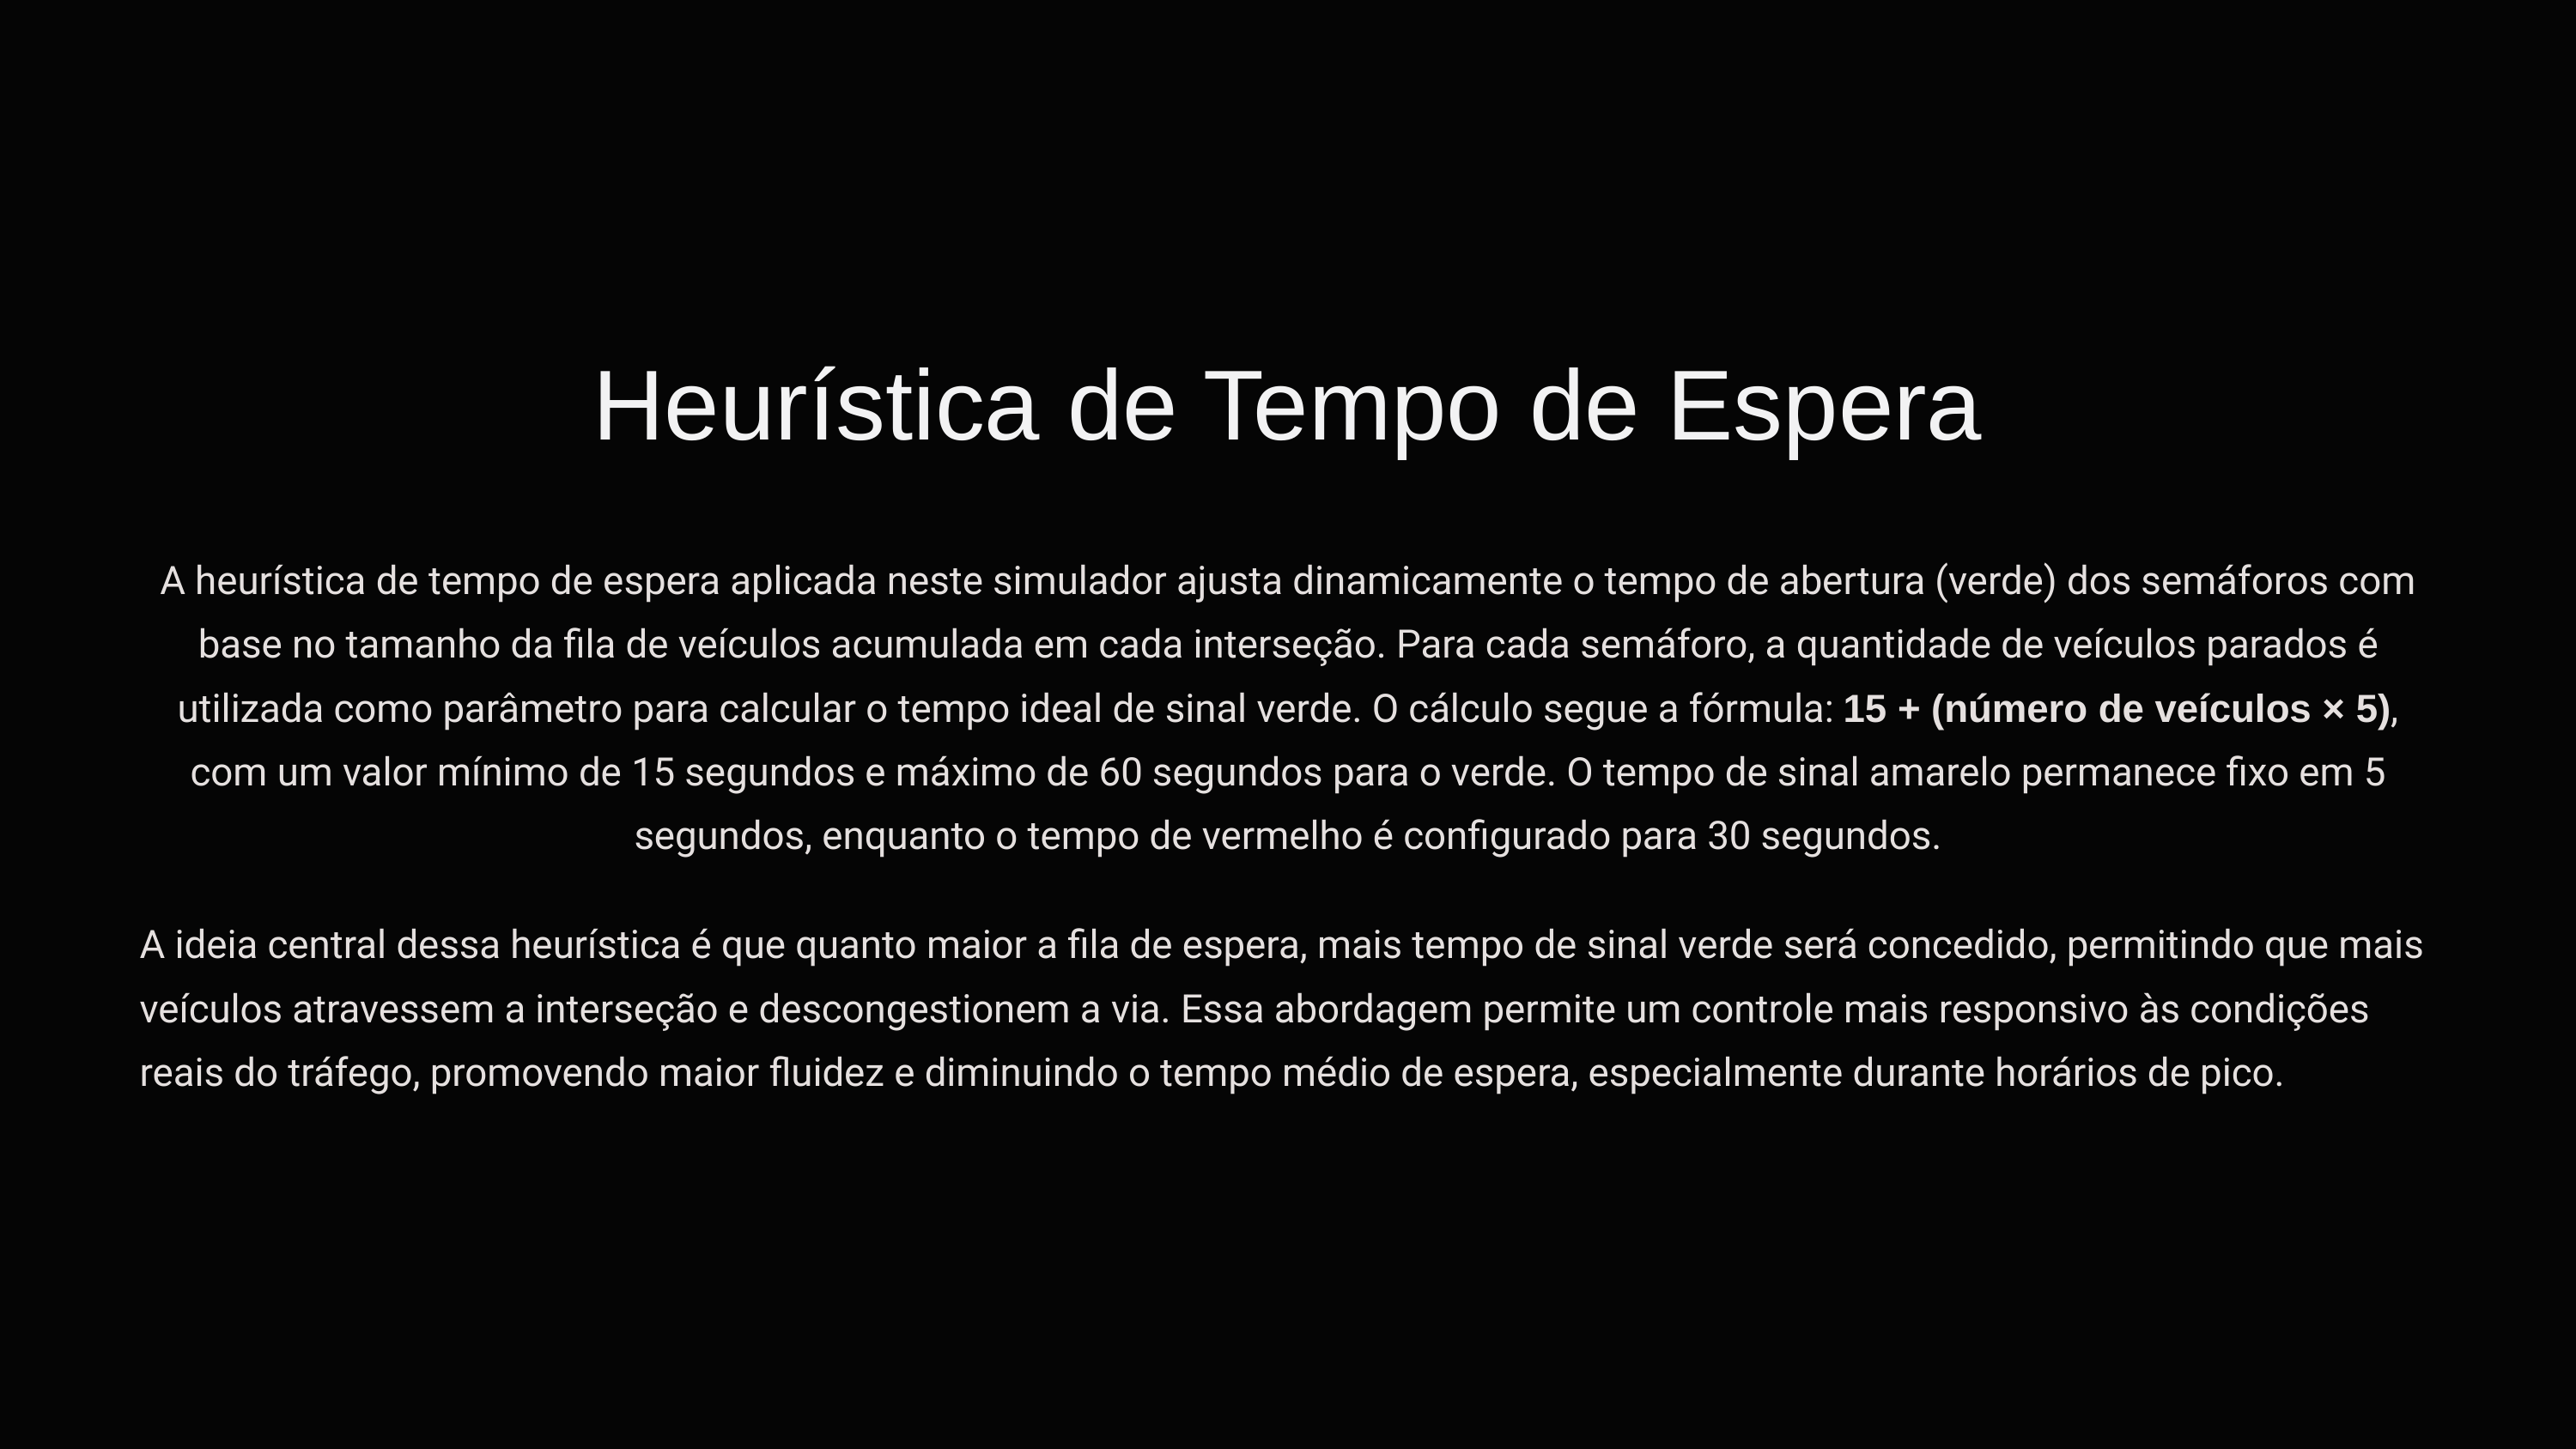

Heurística de Tempo de Espera

A heurística de tempo de espera aplicada neste simulador ajusta dinamicamente o tempo de abertura (verde) dos semáforos com base no tamanho da fila de veículos acumulada em cada interseção. Para cada semáforo, a quantidade de veículos parados é utilizada como parâmetro para calcular o tempo ideal de sinal verde. O cálculo segue a fórmula: 15 + (número de veículos × 5), com um valor mínimo de 15 segundos e máximo de 60 segundos para o verde. O tempo de sinal amarelo permanece fixo em 5 segundos, enquanto o tempo de vermelho é configurado para 30 segundos.

A ideia central dessa heurística é que quanto maior a fila de espera, mais tempo de sinal verde será concedido, permitindo que mais veículos atravessem a interseção e descongestionem a via. Essa abordagem permite um controle mais responsivo às condições reais do tráfego, promovendo maior fluidez e diminuindo o tempo médio de espera, especialmente durante horários de pico.